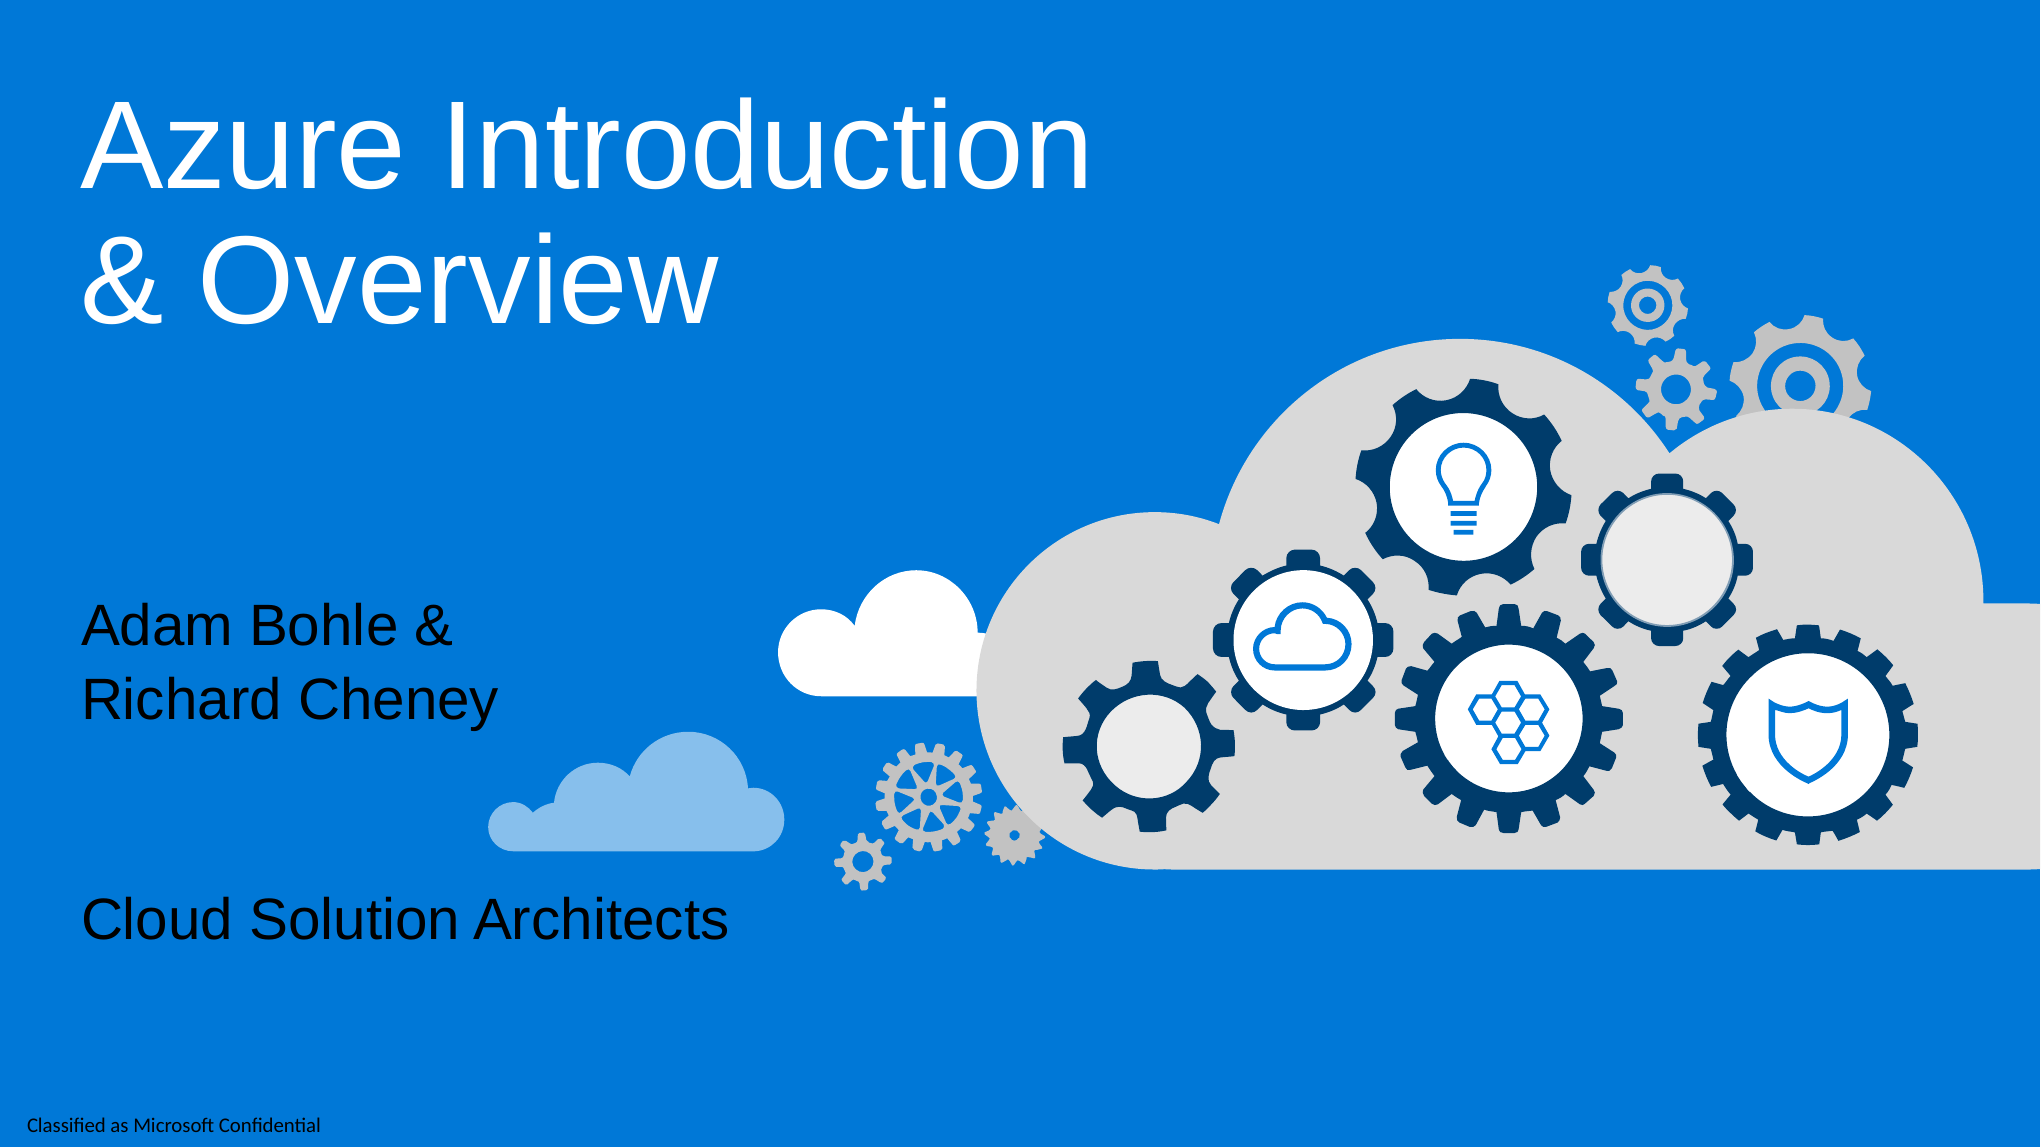

Azure Introduction & Overview

Adam Bohle &
Richard Cheney

Cloud Solution Architects